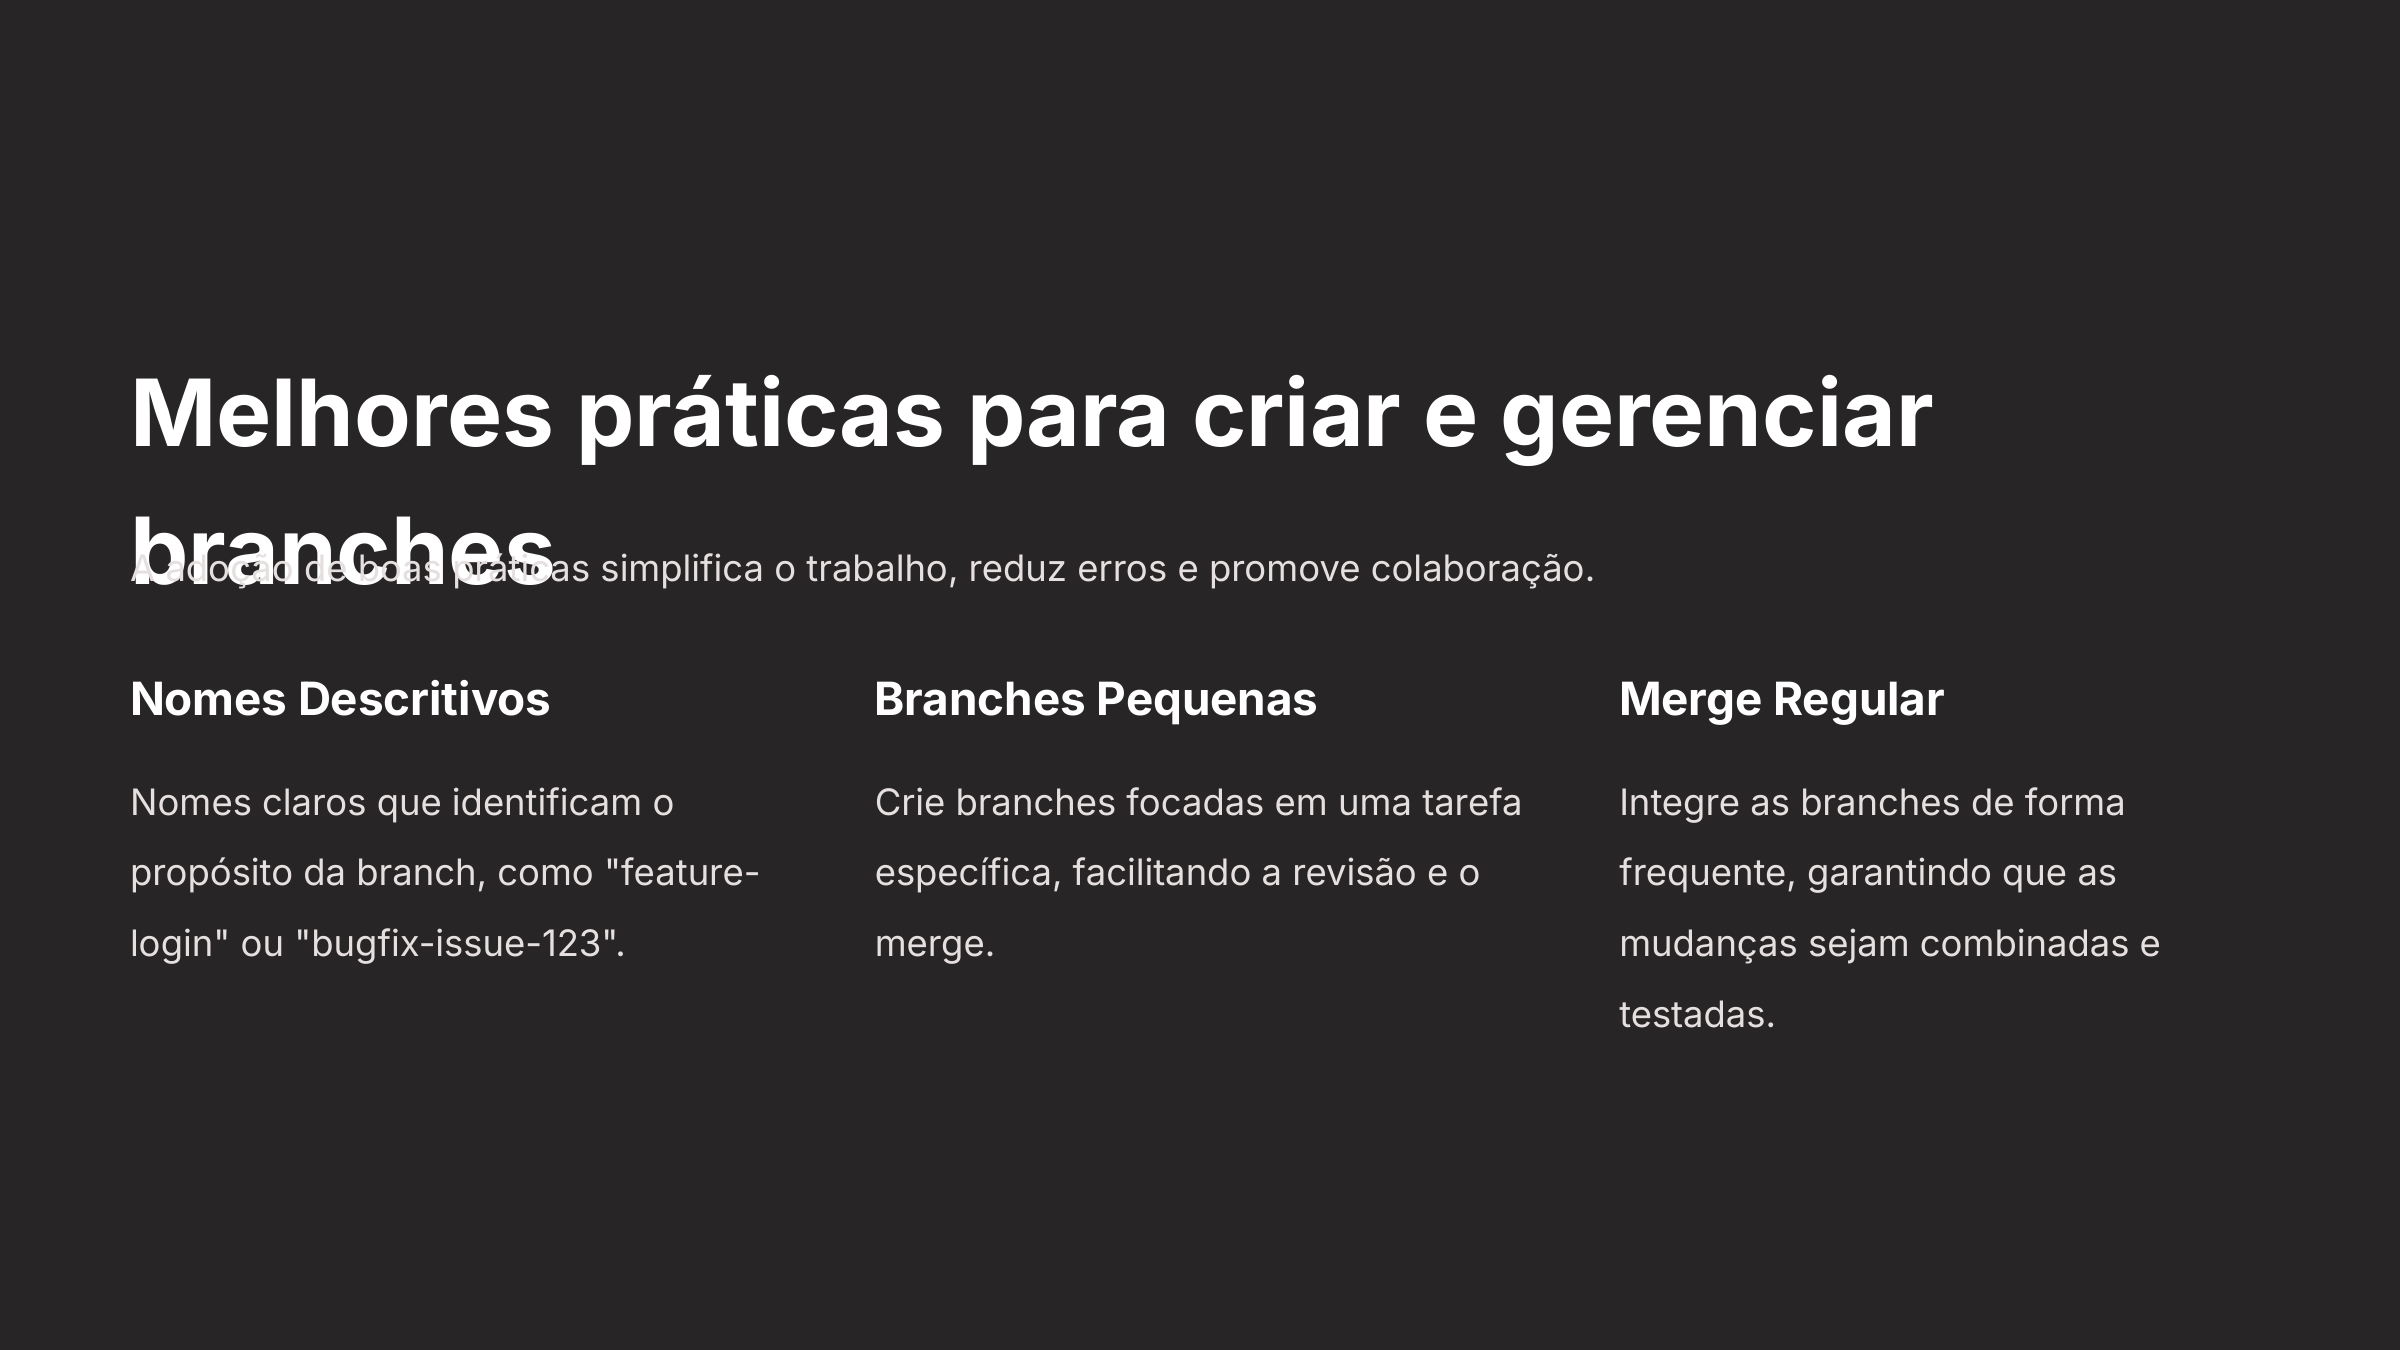

Melhores práticas para criar e gerenciar branches
A adoção de boas práticas simplifica o trabalho, reduz erros e promove colaboração.
Nomes Descritivos
Branches Pequenas
Merge Regular
Nomes claros que identificam o propósito da branch, como "feature-login" ou "bugfix-issue-123".
Crie branches focadas em uma tarefa específica, facilitando a revisão e o merge.
Integre as branches de forma frequente, garantindo que as mudanças sejam combinadas e testadas.